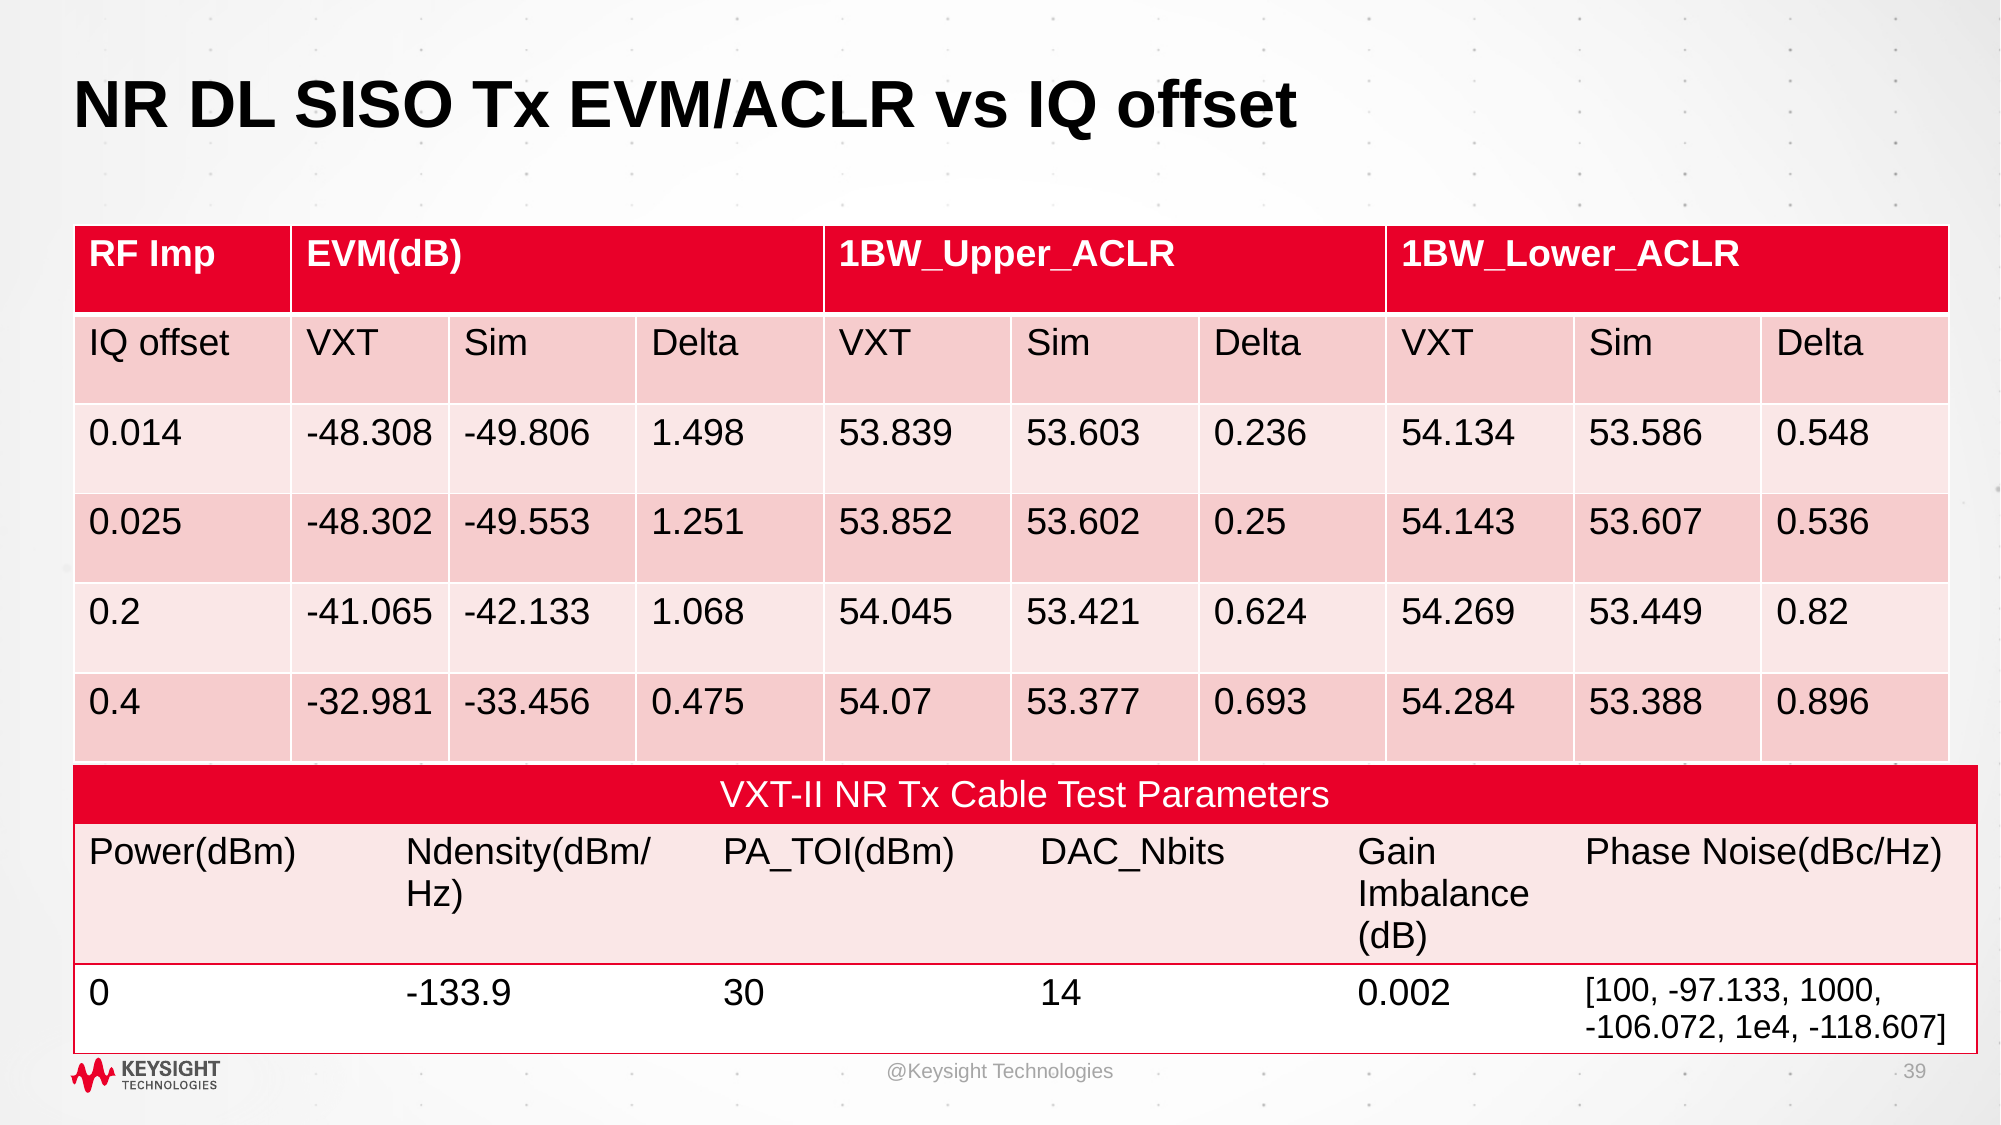

# NR DL SISO Tx EVM/ACLR vs IQ offset

| RF Imp | EVM(dB) |  |  | 1BW\_Upper\_ACLR |  |  | 1BW\_Lower\_ACLR |  |  |
| --- | --- | --- | --- | --- | --- | --- | --- | --- | --- |
| IQ offset | VXT | Sim | Delta | VXT | Sim | Delta | VXT | Sim | Delta |
| 0.014 | -48.308 | -49.806 | 1.498 | 53.839 | 53.603 | 0.236 | 54.134 | 53.586 | 0.548 |
| 0.025 | -48.302 | -49.553 | 1.251 | 53.852 | 53.602 | 0.25 | 54.143 | 53.607 | 0.536 |
| 0.2 | -41.065 | -42.133 | 1.068 | 54.045 | 53.421 | 0.624 | 54.269 | 53.449 | 0.82 |
| 0.4 | -32.981 | -33.456 | 0.475 | 54.07 | 53.377 | 0.693 | 54.284 | 53.388 | 0.896 |
| VXT-II NR Tx Cable Test Parameters |  |  |  |  |  |
| --- | --- | --- | --- | --- | --- |
| Power(dBm) | Ndensity(dBm/Hz) | PA\_TOI(dBm) | DAC\_Nbits | Gain Imbalance (dB) | Phase Noise(dBc/Hz) |
| 0 | -133.9 | 30 | 14 | 0.002 | [100, -97.133, 1000, -106.072, 1e4, -118.607] |
@Keysight Technologies